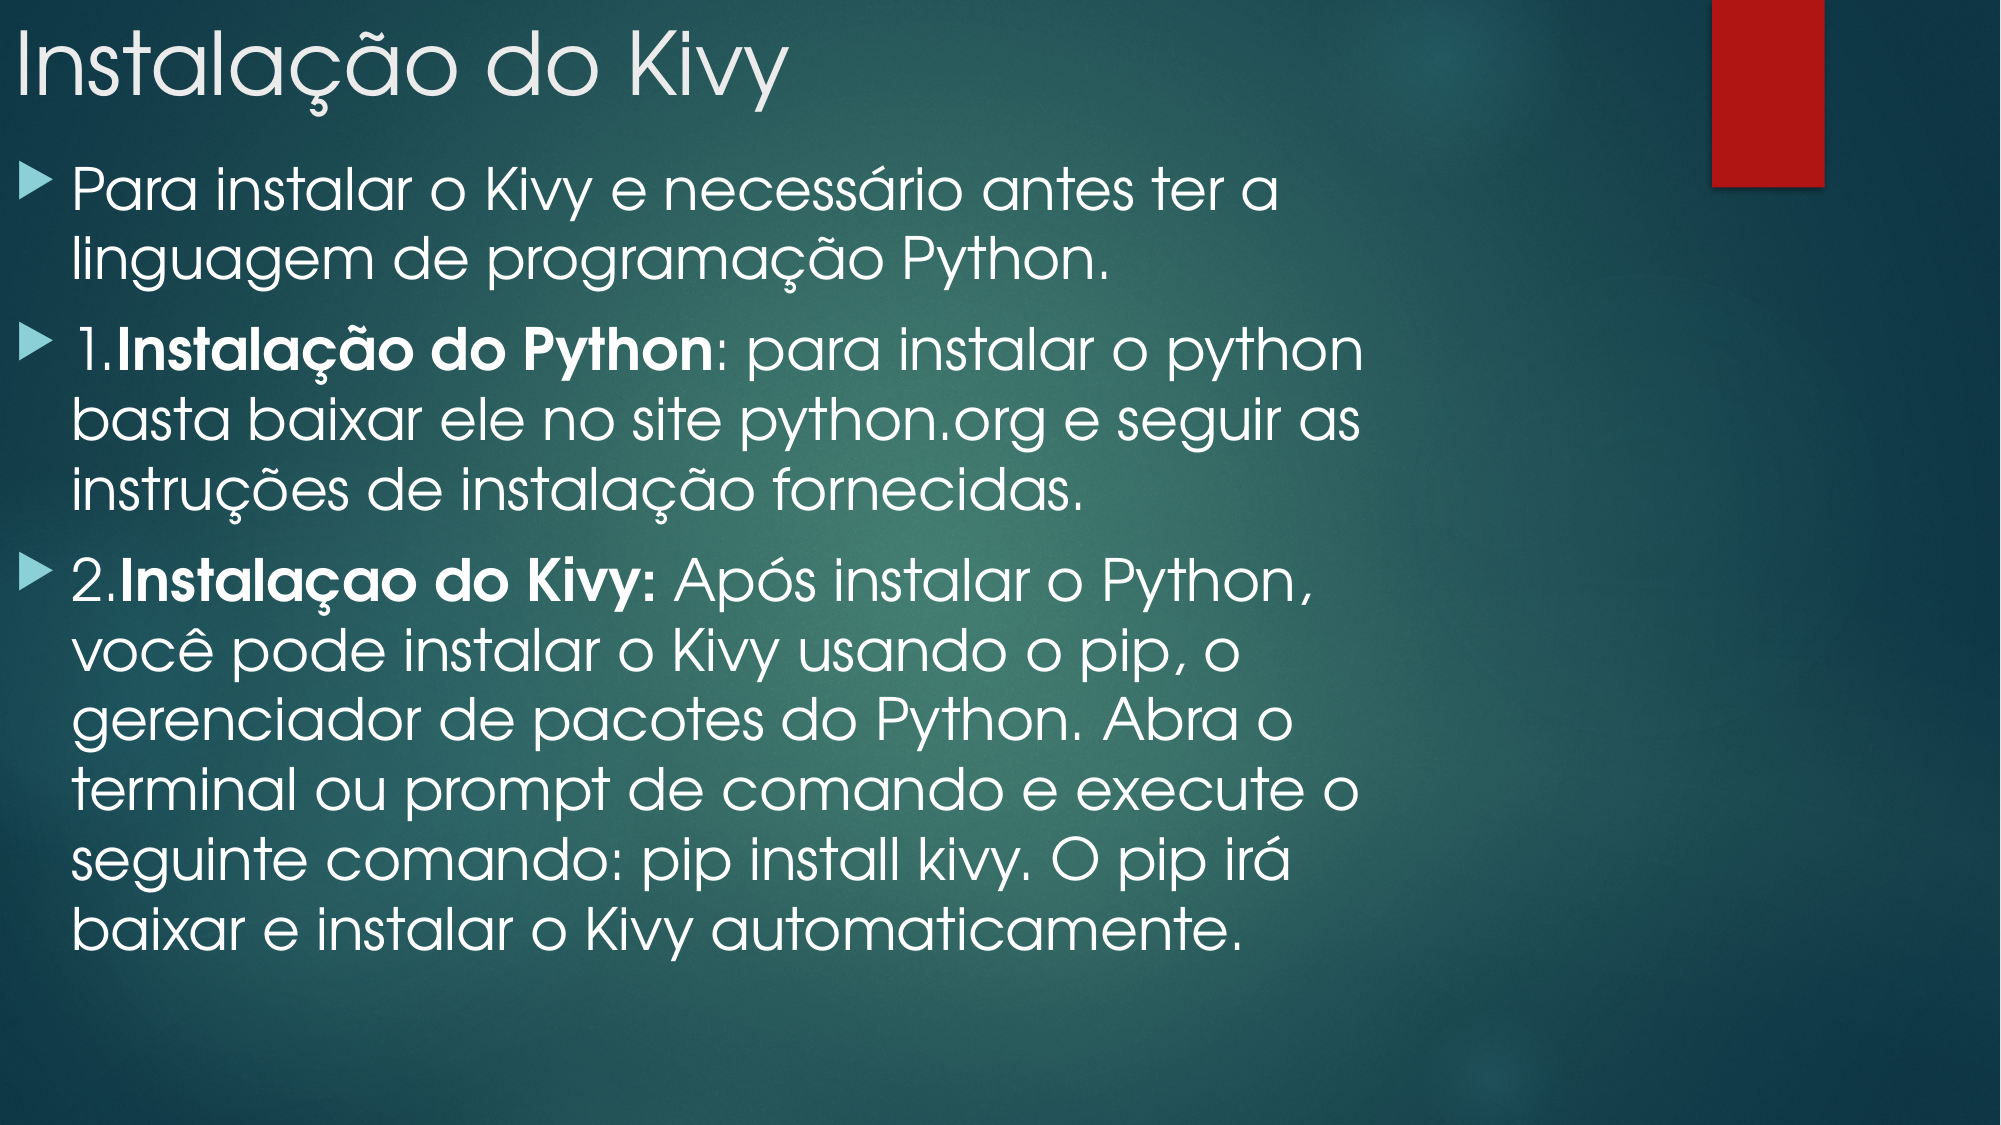

# Instalação do Kivy
Para instalar o Kivy e necessário antes ter a linguagem de programação Python.
1.Instalação do Python: para instalar o python basta baixar ele no site python.org e seguir as instruções de instalação fornecidas.
2.Instalaçao do Kivy: Após instalar o Python, você pode instalar o Kivy usando o pip, o gerenciador de pacotes do Python. Abra o terminal ou prompt de comando e execute o seguinte comando: pip install kivy. O pip irá baixar e instalar o Kivy automaticamente.